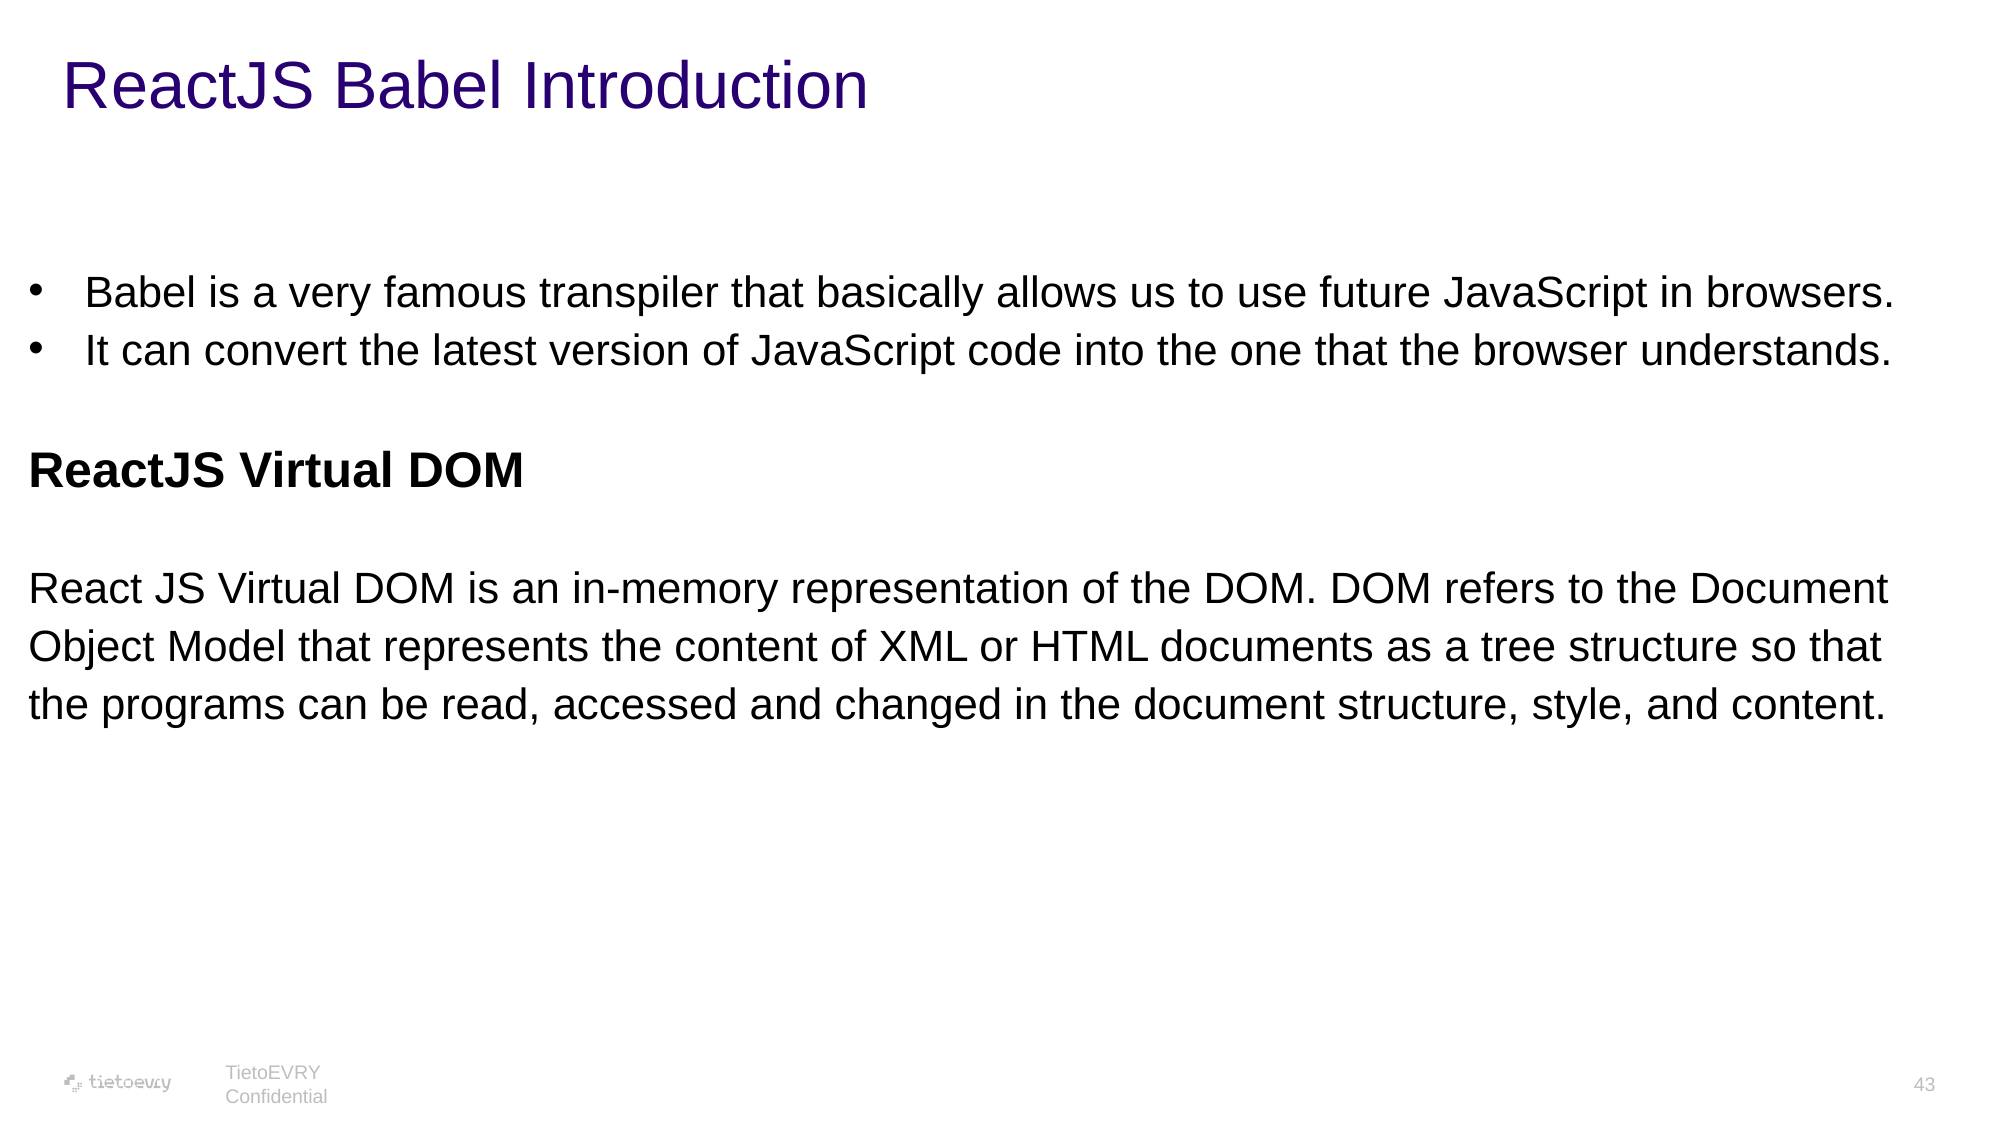

# ReactJS Babel Introduction

Babel is a very famous transpiler that basically allows us to use future JavaScript in browsers.
It can convert the latest version of JavaScript code into the one that the browser understands.

ReactJS Virtual DOM

React JS Virtual DOM is an in-memory representation of the DOM. DOM refers to the Document Object Model that represents the content of XML or HTML documents as a tree structure so that the programs can be read, accessed and changed in the document structure, style, and content.

TietoEVRY Confidential
43